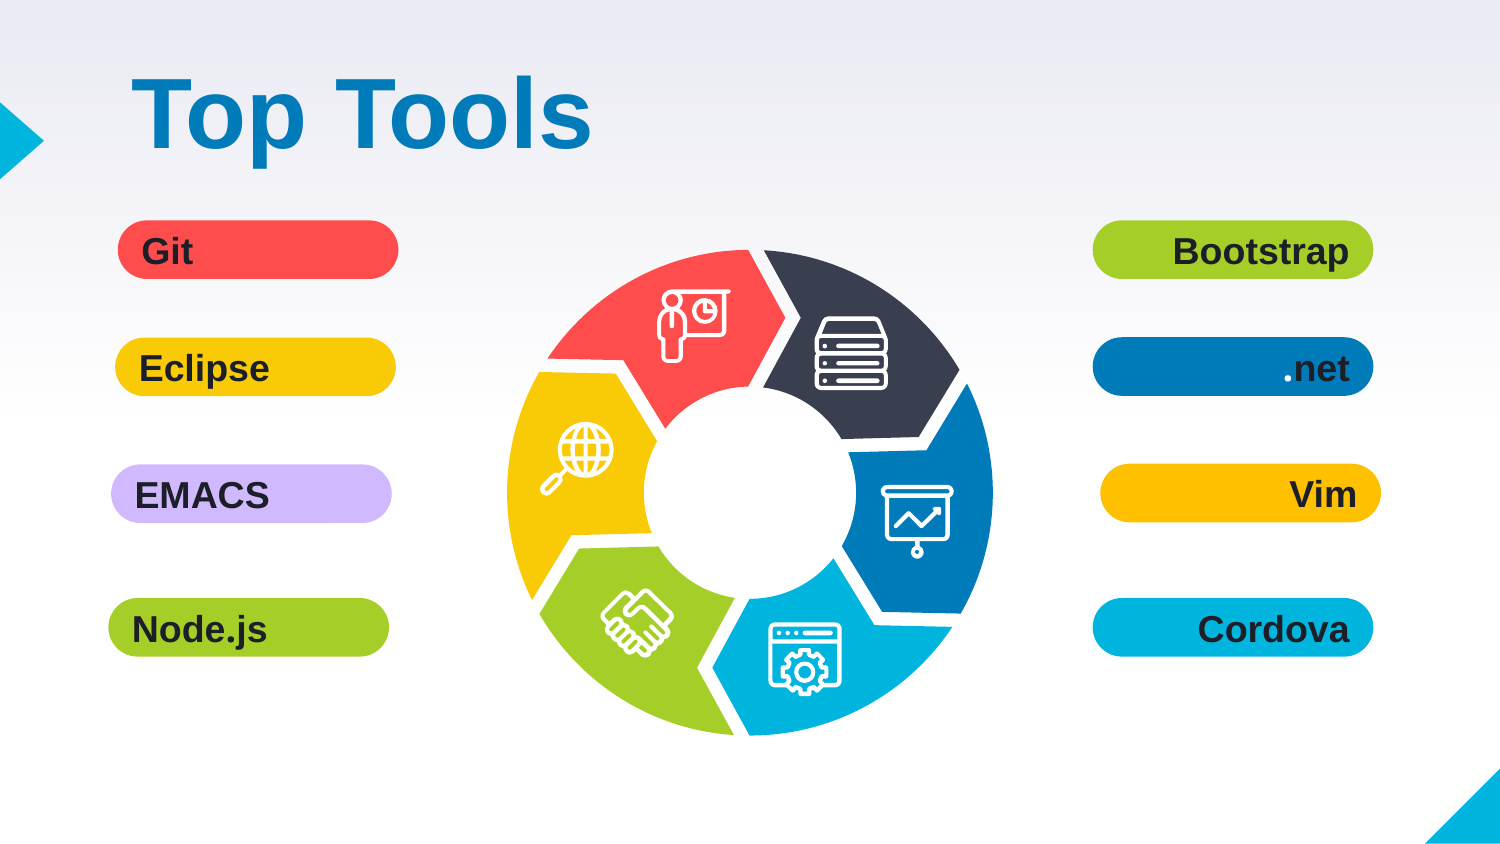

Top Tools
Git

Bootstrap

.net

Eclipse

Vim
EMACS

Node.js

Cordova